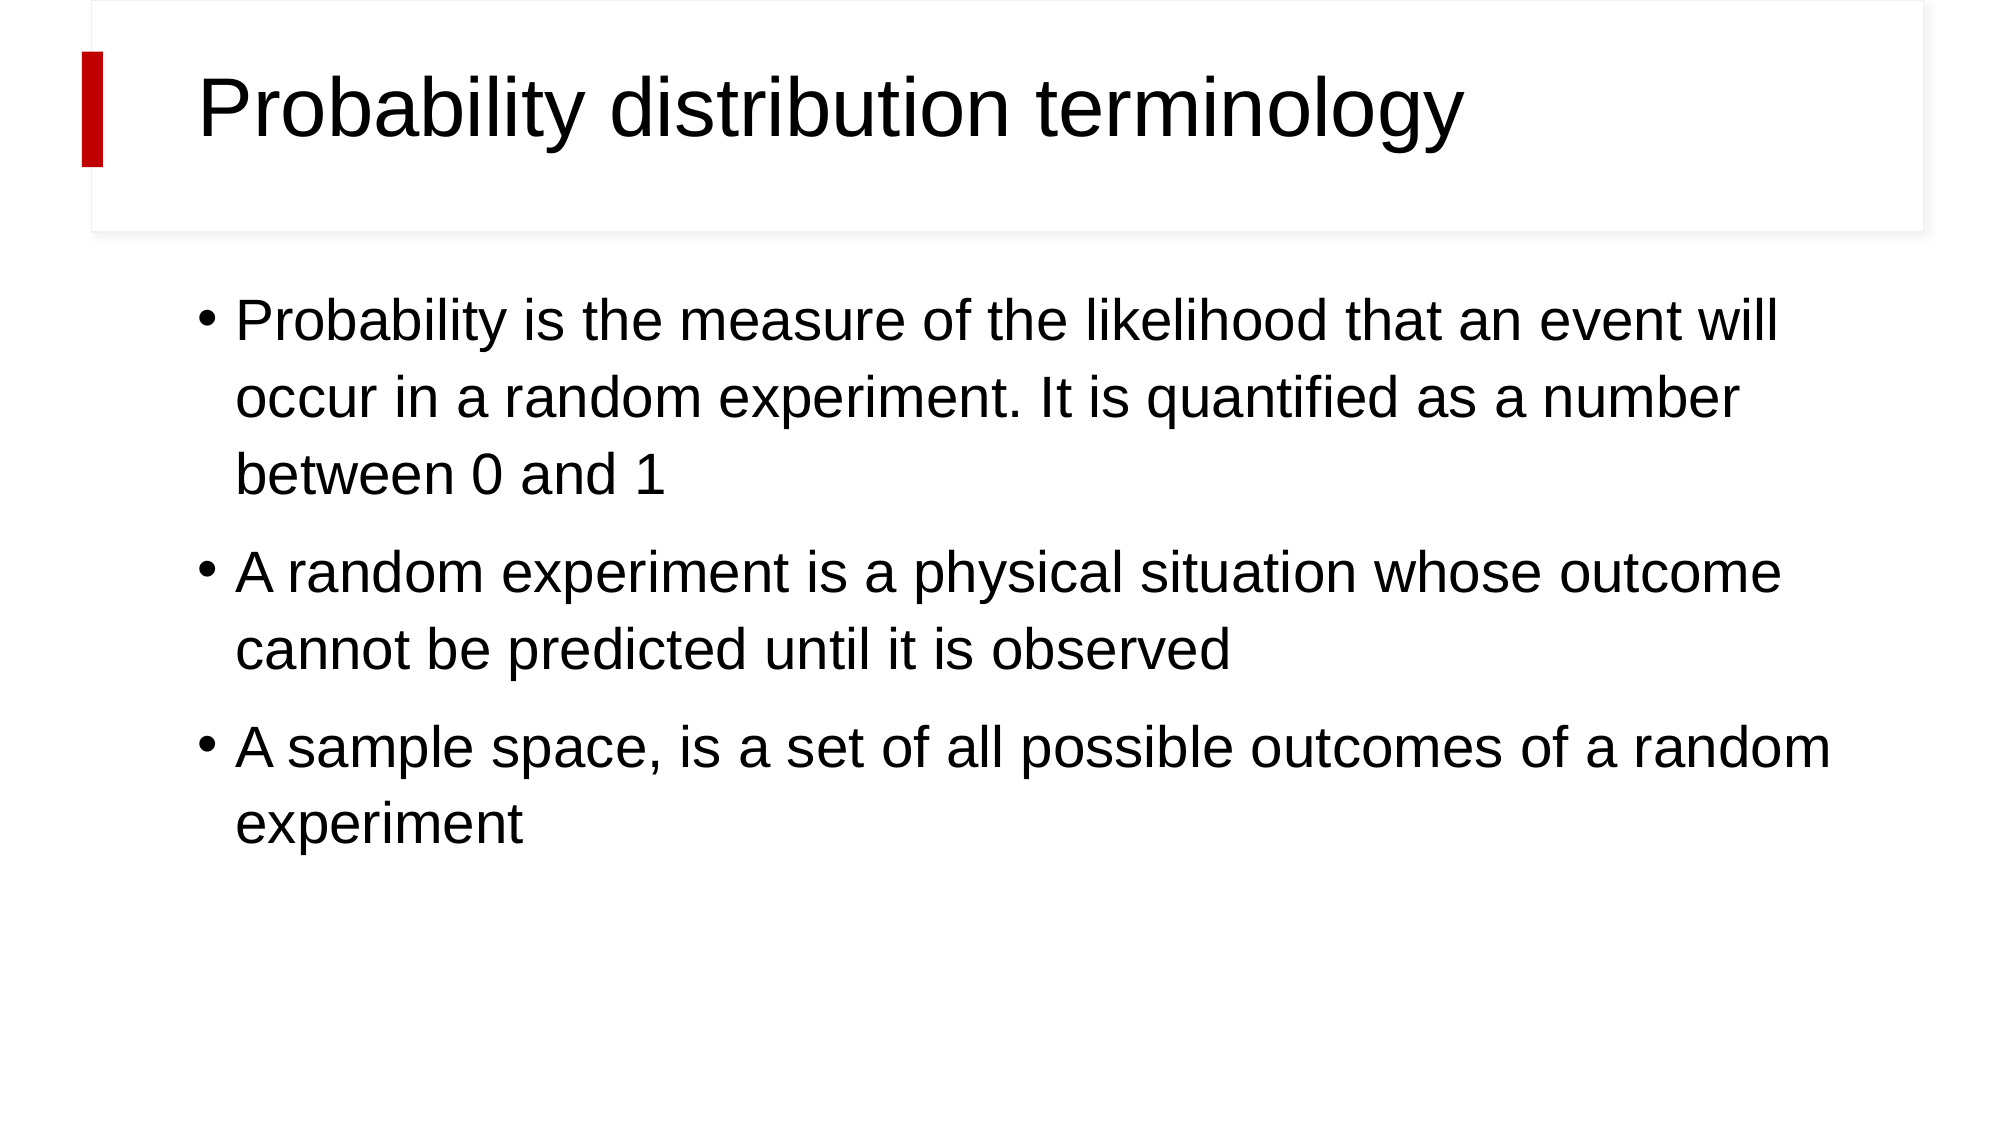

# Probability distribution terminology
Probability is the measure of the likelihood that an event will occur in a random experiment. It is quantified as a number between 0 and 1
A random experiment is a physical situation whose outcome cannot be predicted until it is observed
A sample space, is a set of all possible outcomes of a random experiment